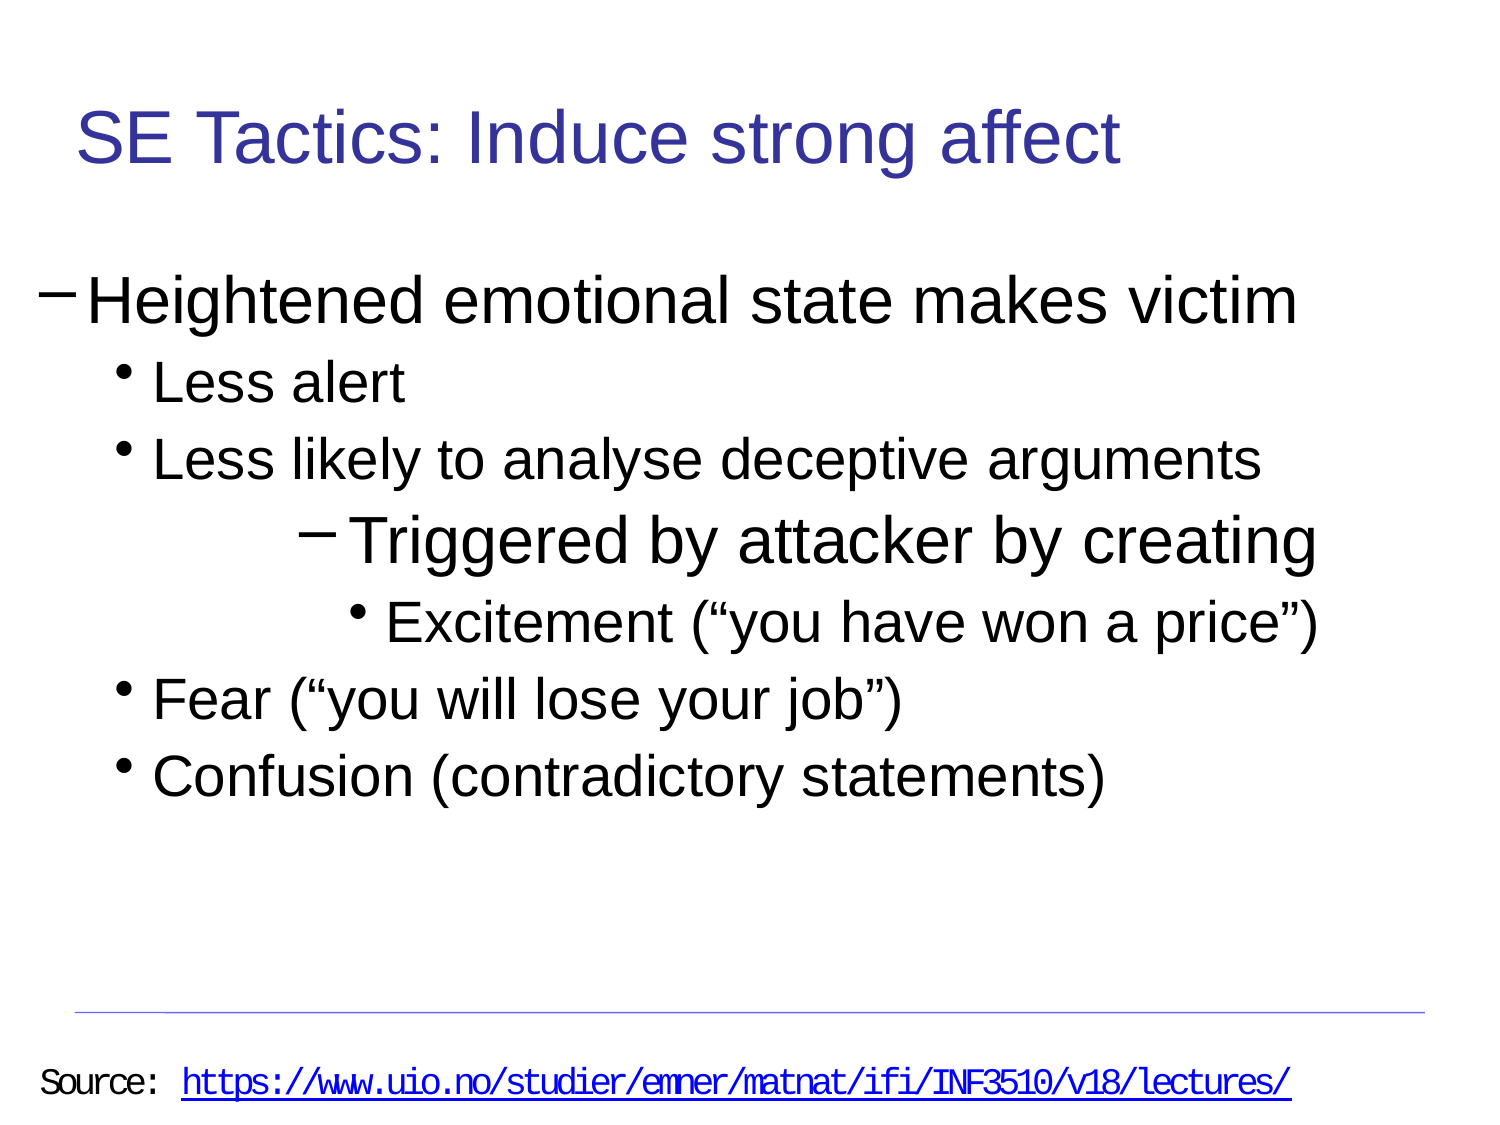

# SE Tactics: Induce strong affect
Heightened emotional state makes victim
Less alert
Less likely to analyse deceptive arguments
Triggered by attacker by creating
Excitement (“you have won a price”)
Fear (“you will lose your job”)
Confusion (contradictory statements)